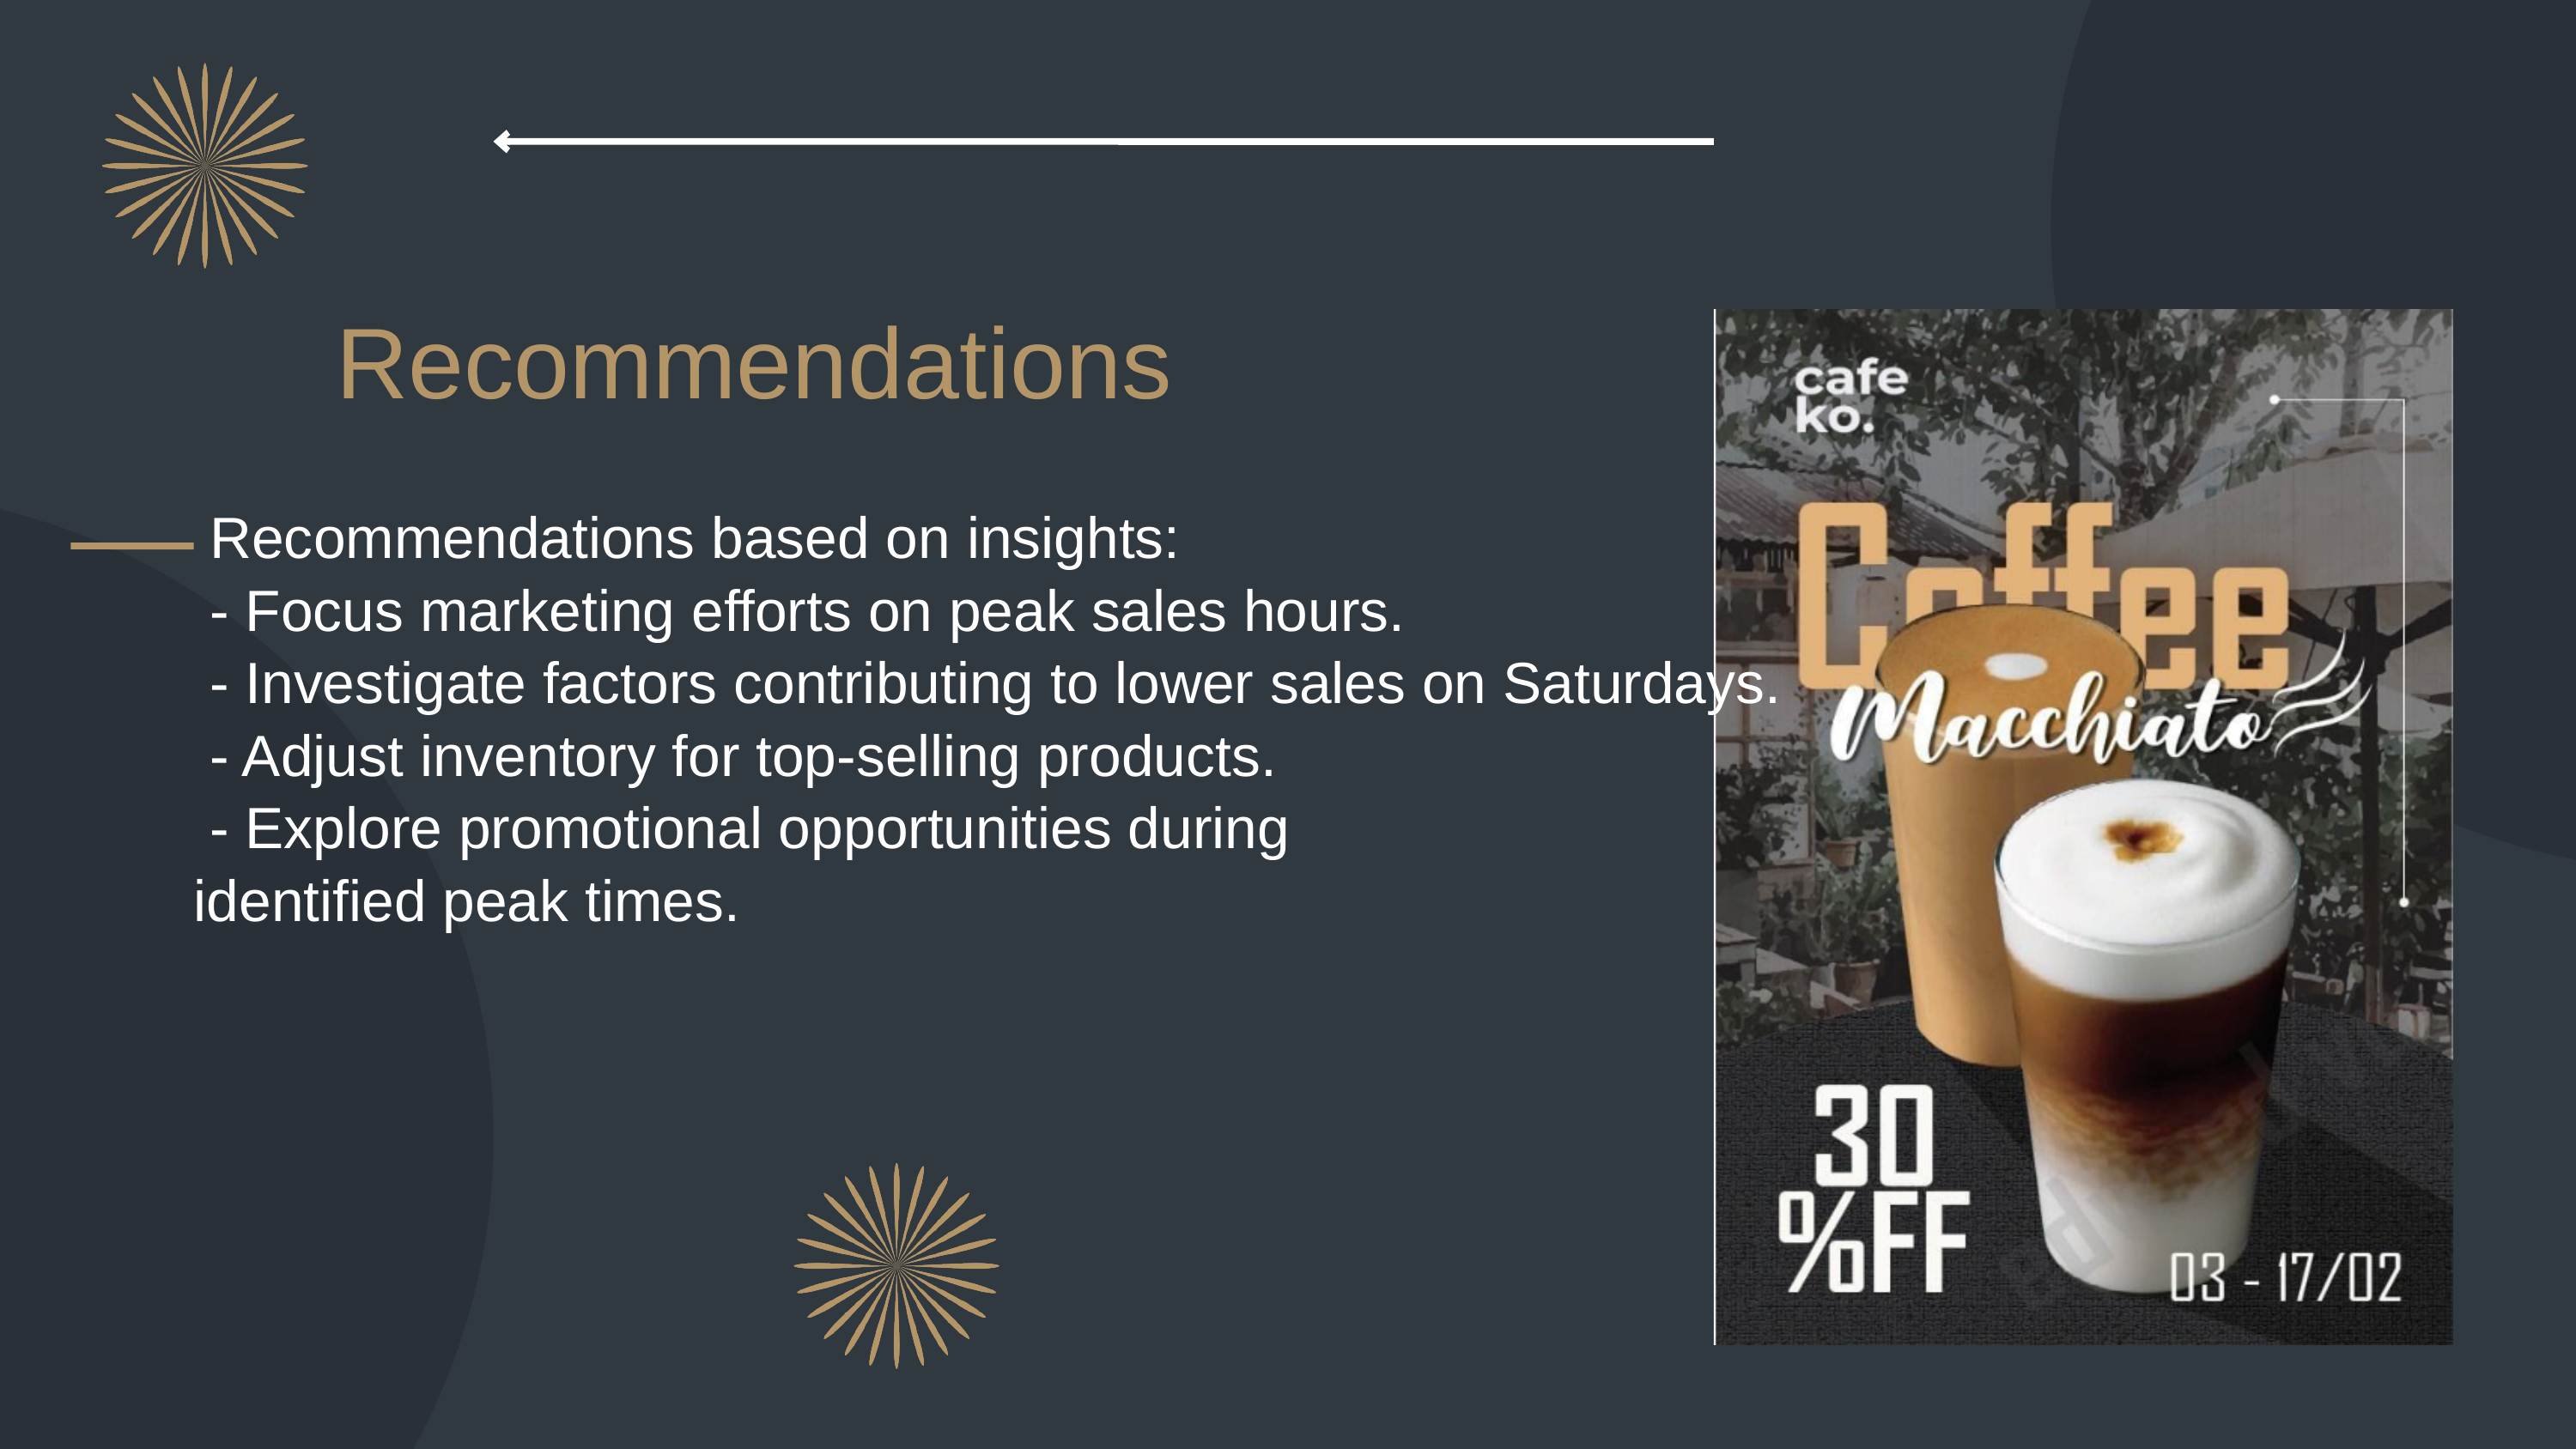

Recommendations

 Recommendations based on insights:
 - Focus marketing efforts on peak sales hours.
 - Investigate factors contributing to lower sales on Saturdays.
 - Adjust inventory for top-selling products.
 - Explore promotional opportunities during
identified peak times.